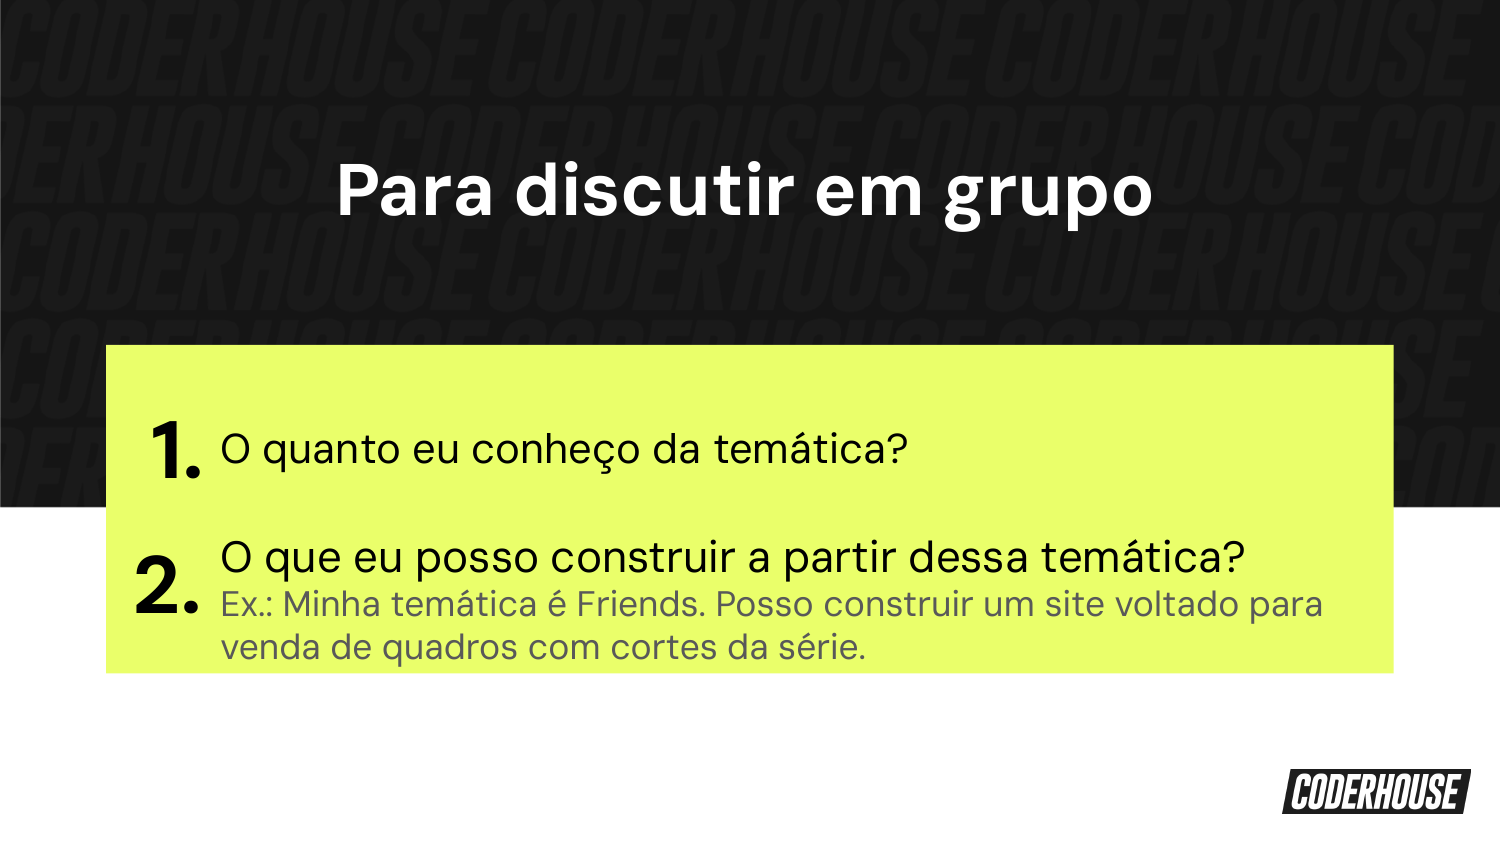

Para discutir em grupo

1.
O quanto eu conheço da temática?
O que eu posso construir a partir dessa temática?
Ex.: Minha temática é Friends. Posso construir um site voltado para venda de quadros com cortes da série.
2.